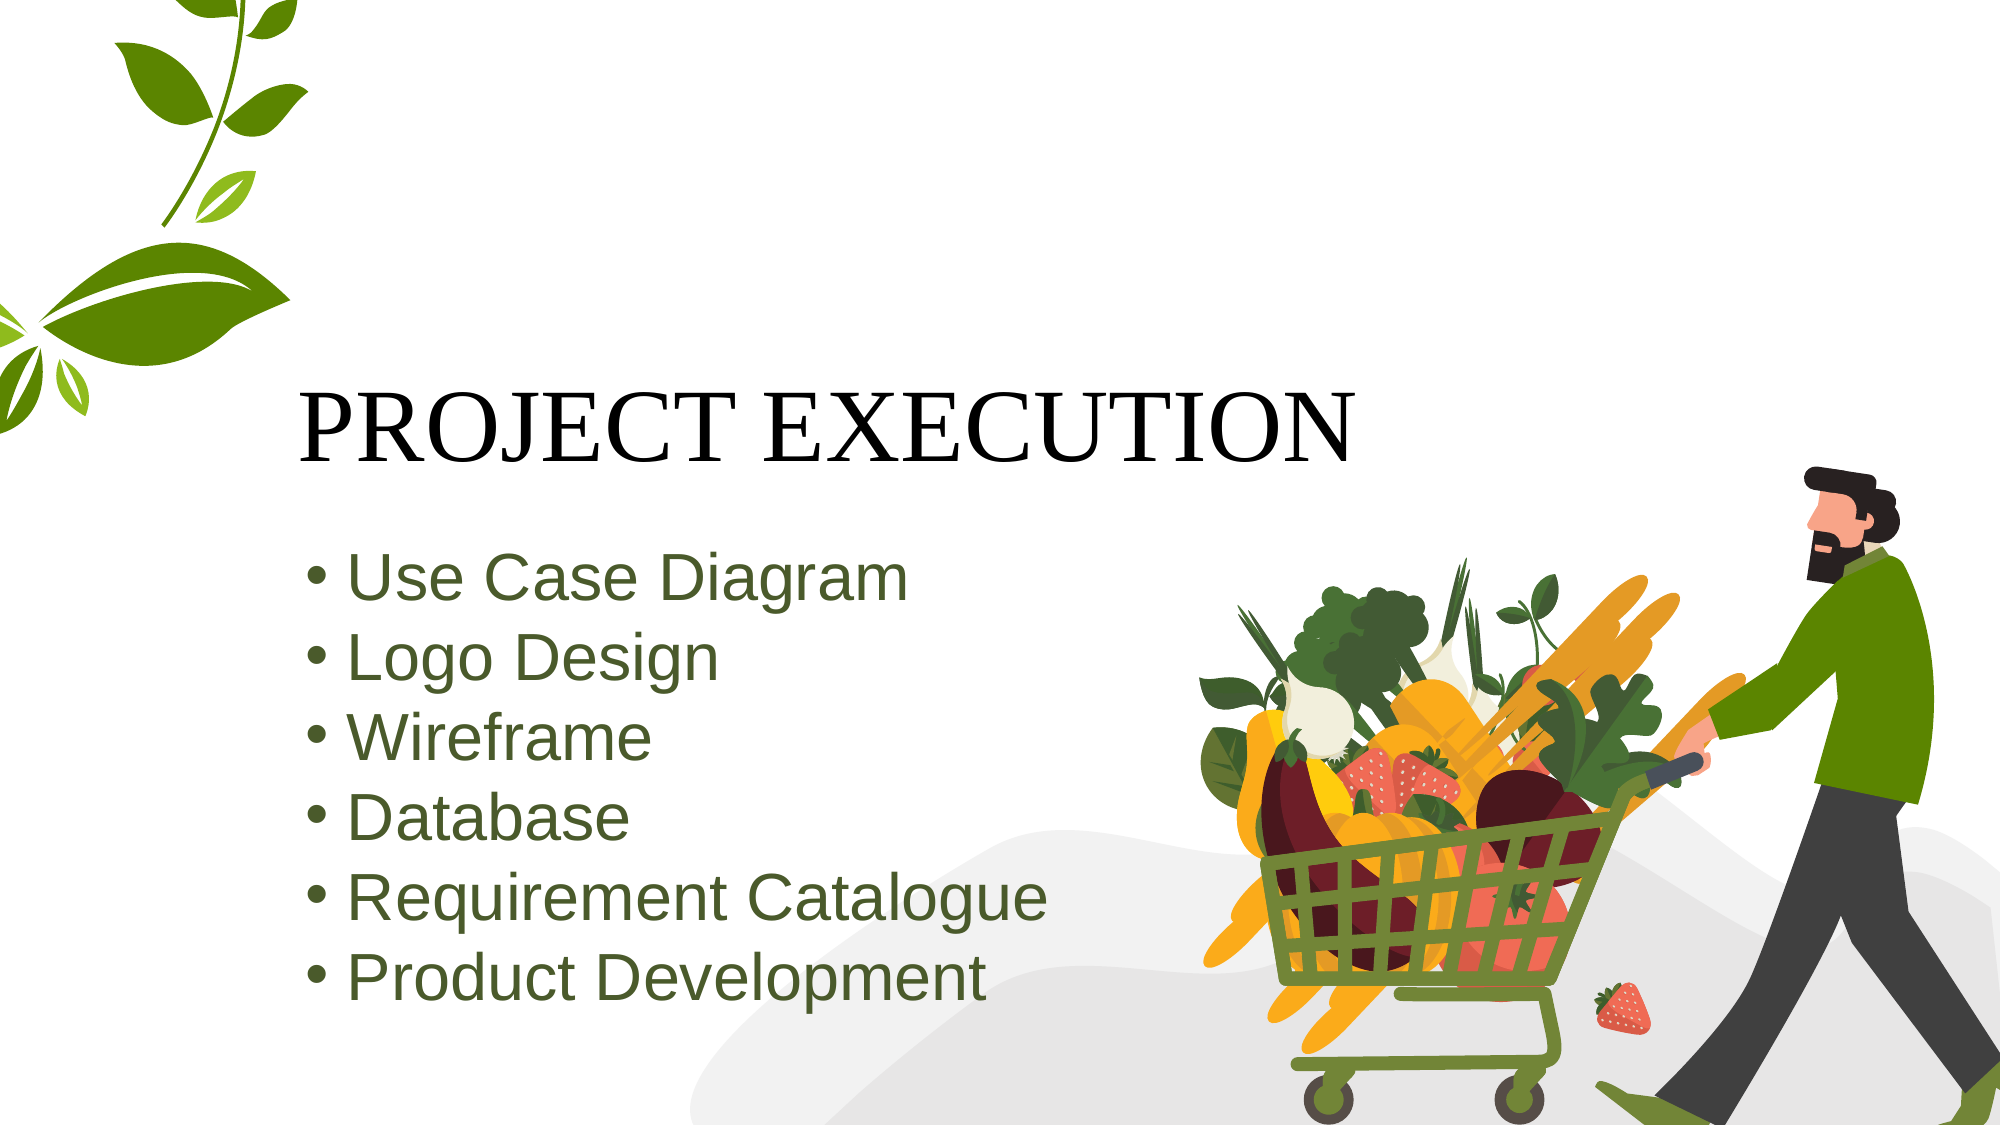

PROJECT EXECUTION

 Use Case Diagram
 Logo Design
 Wireframe
 Database
 Requirement Catalogue
 Product Development